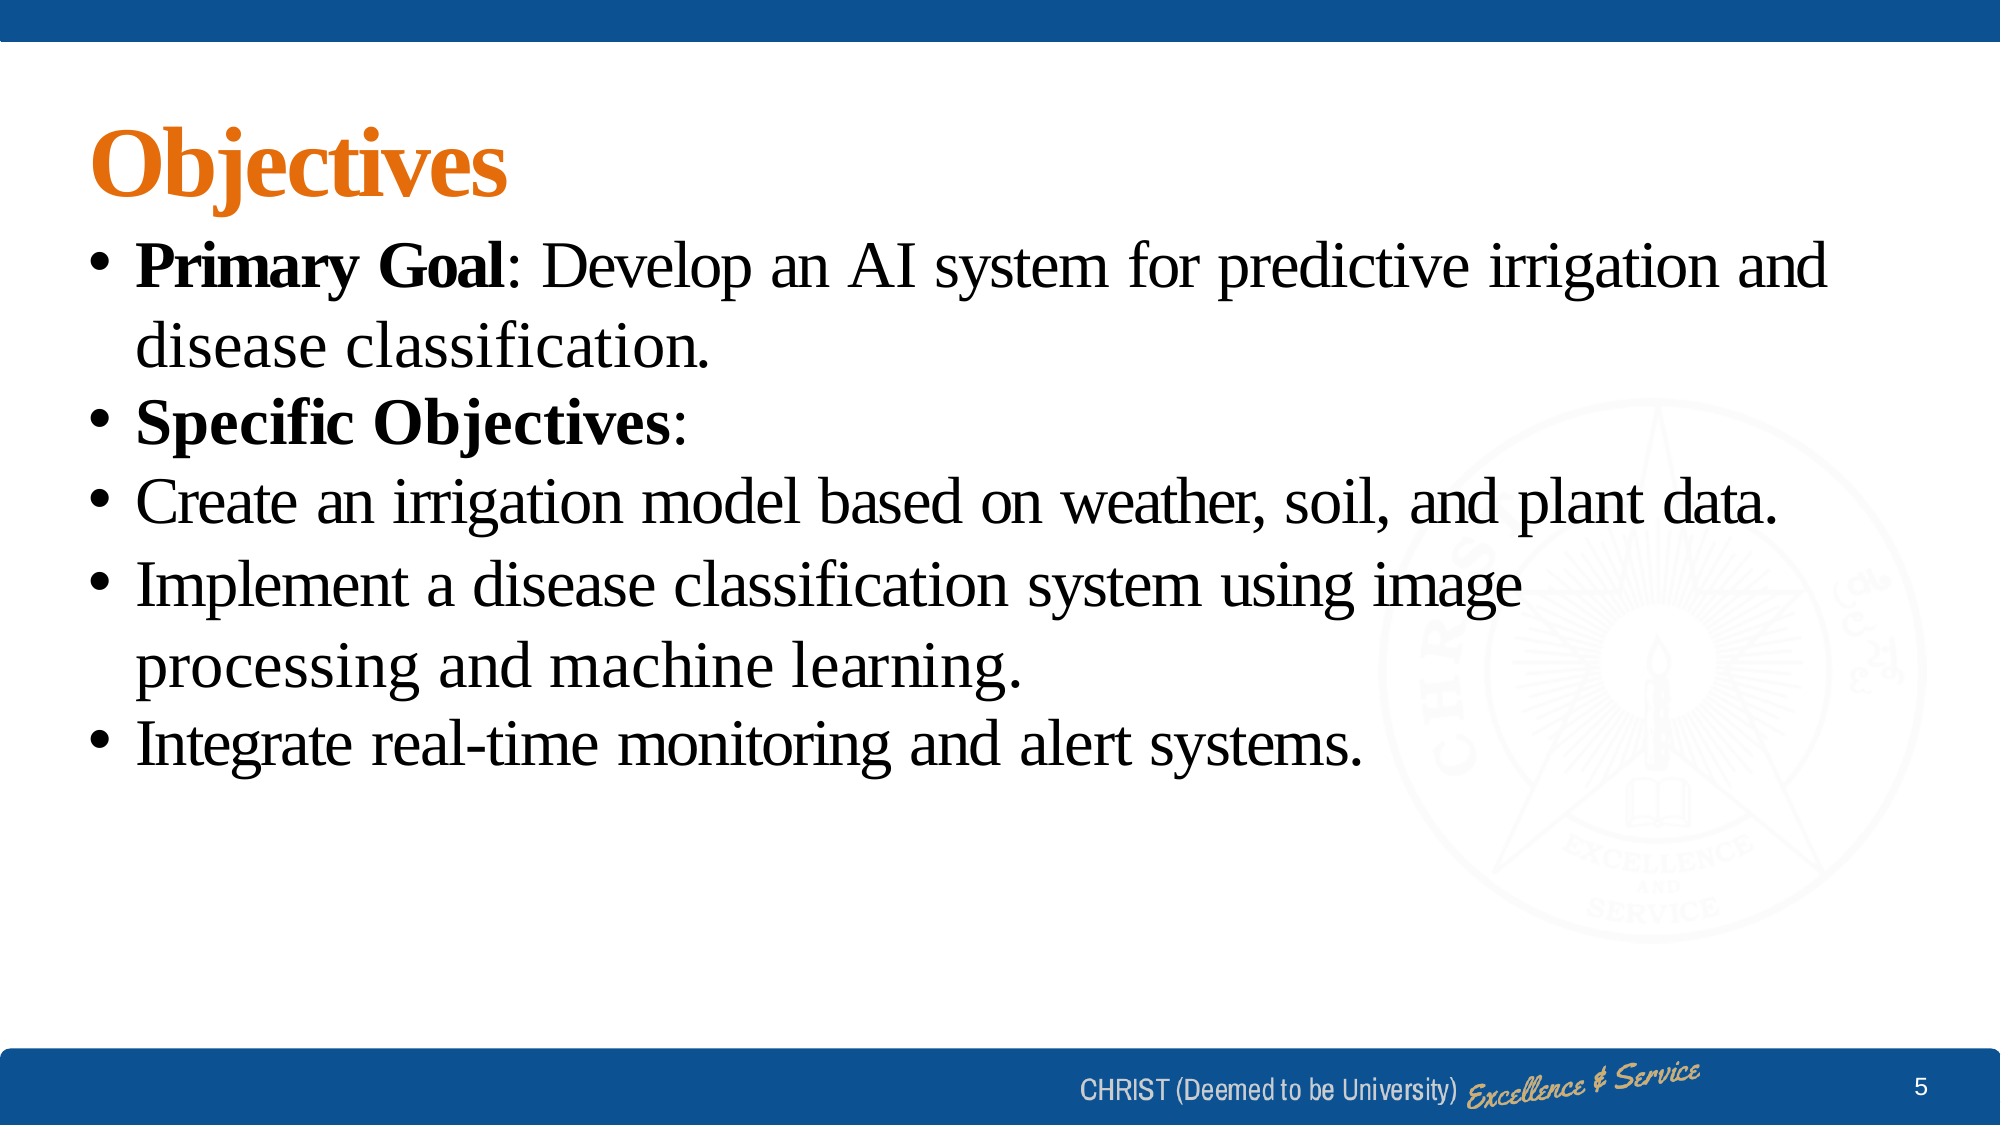

Objectives
Primary Goal: Develop an AI system for predictive irrigation and  disease classification.
Specific Objectives:
Create an irrigation model based on weather, soil, and plant data.
Implement a disease classification system using image  processing and machine learning.
Integrate real-time monitoring and alert systems.
5